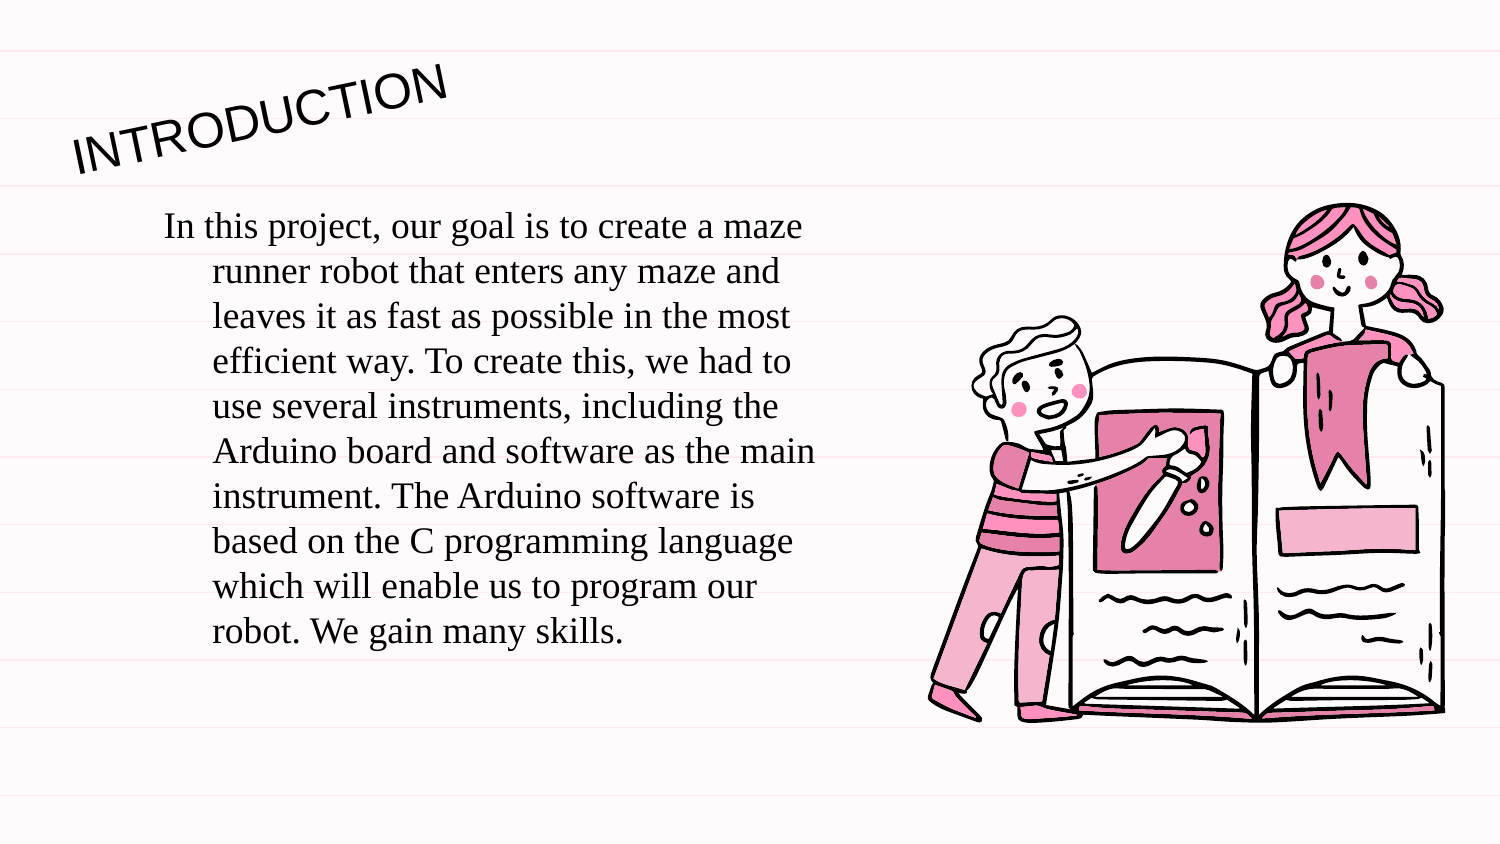

# INTRODUCTION
In this project, our goal is to create a maze runner robot that enters any maze and leaves it as fast as possible in the most efficient way. To create this, we had to use several instruments, including the Arduino board and software as the main instrument. The Arduino software is based on the C programming language which will enable us to program our robot. We gain many skills.